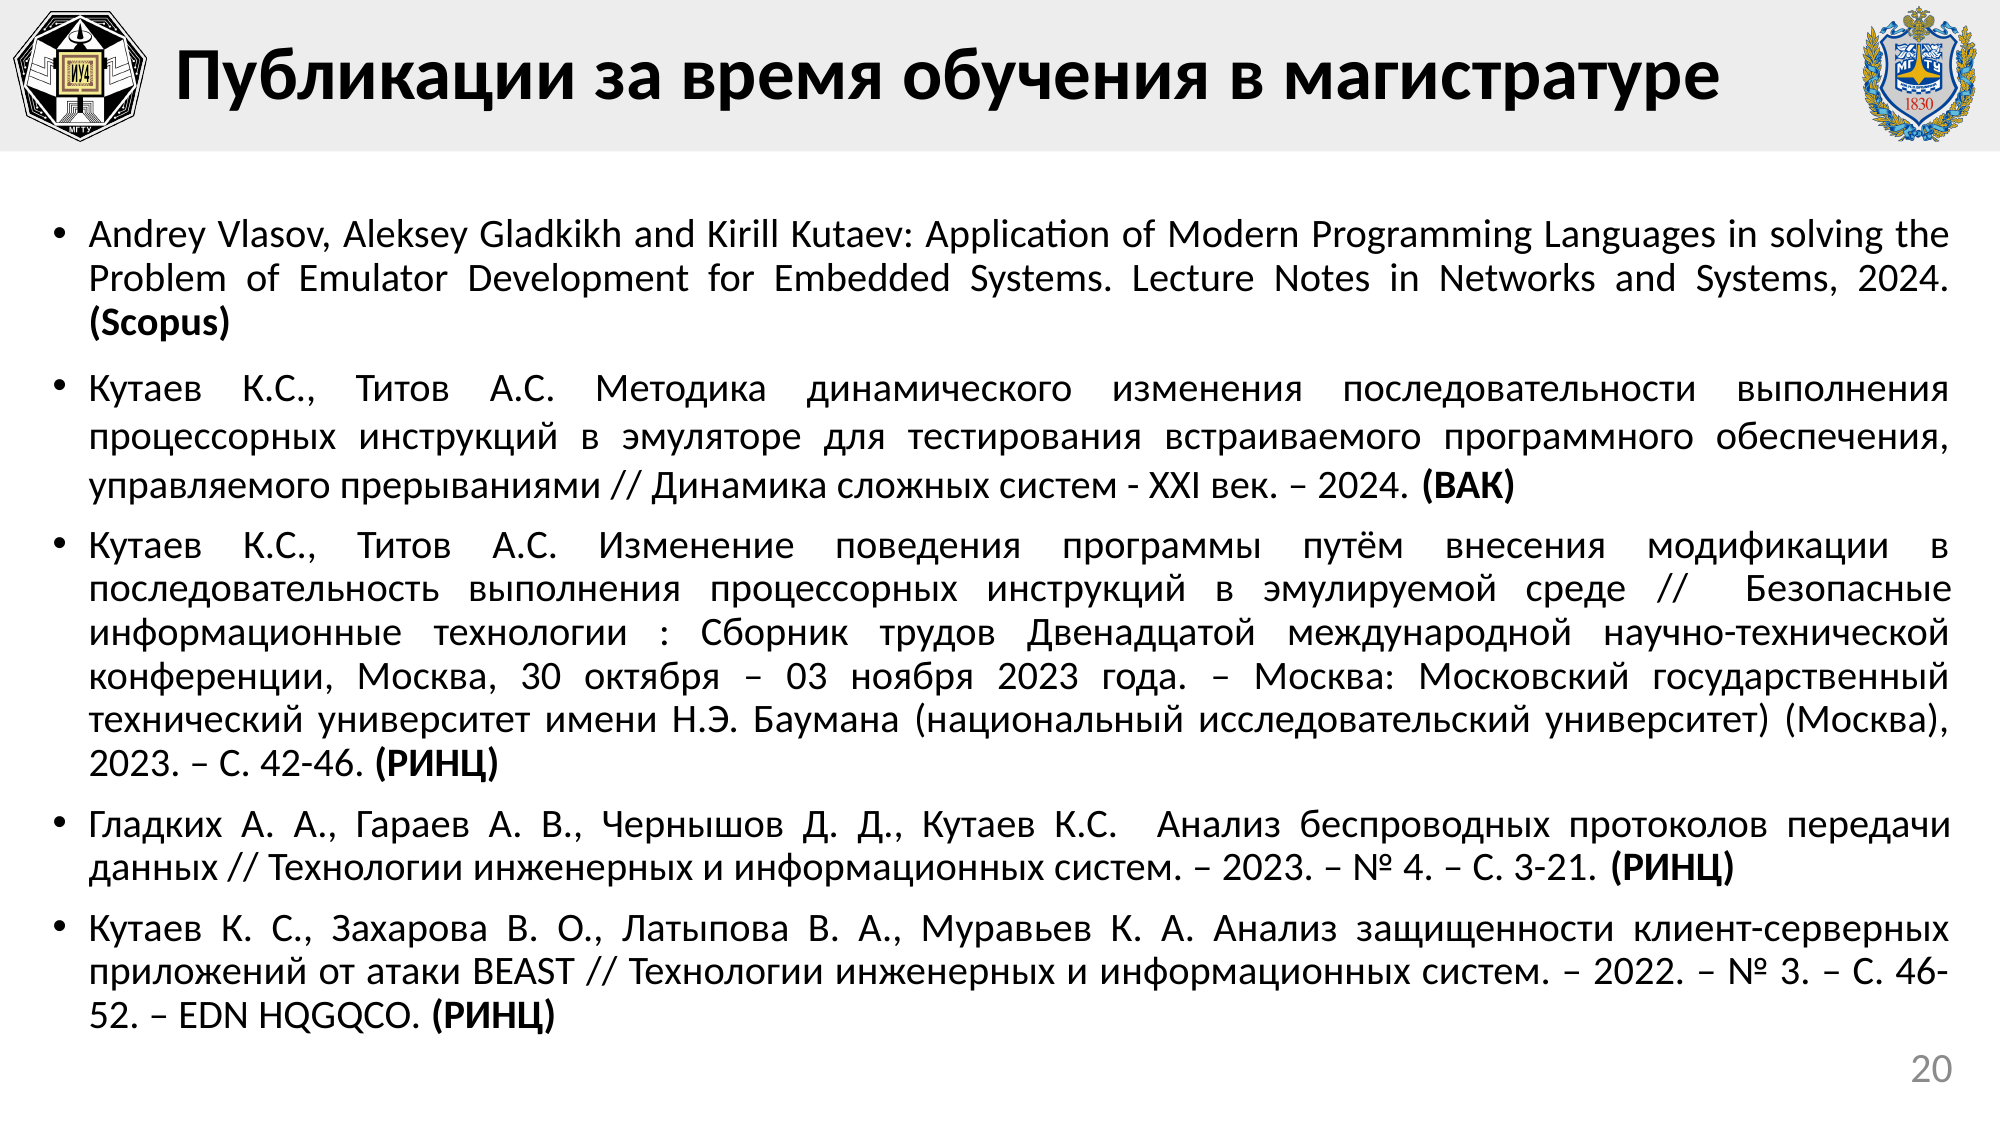

# Публикации за время обучения в магистратуре
Andrey Vlasov, Aleksey Gladkikh and Kirill Kutaev: Application of Modern Programming Languages in solving the Problem of Emulator Development for Embedded Systems. Lecture Notes in Networks and Systems, 2024. (Scopus)
Кутаев К.С., Титов А.С. Методика динамического изменения последовательности выполнения процессорных инструкций в эмуляторе для тестирования встраиваемого программного обеспечения, управляемого прерываниями // Динамика сложных систем - XXI век. – 2024. (ВАК)
Кутаев К.С., Титов А.С. Изменение поведения программы путём внесения модификации в последовательность выполнения процессорных инструкций в эмулируемой среде //  Безопасные информационные технологии : Сборник трудов Двенадцатой международной научно-технической конференции, Москва, 30 октября – 03 ноября 2023 года. – Москва: Московский государственный технический университет имени Н.Э. Баумана (национальный исследовательский университет) (Москва), 2023. – С. 42-46. (РИНЦ)
Гладких А. А., Гараев А. В., Чернышов Д. Д., Кутаев К.С.  Анализ беспроводных протоколов передачи данных // Технологии инженерных и информационных систем. – 2023. – № 4. – С. 3-21. (РИНЦ)
Кутаев К. С., Захарова В. О., Латыпова В. А., Муравьев К. А. Анализ защищенности клиент-серверных приложений от атаки BEAST // Технологии инженерных и информационных систем. – 2022. – № 3. – С. 46-52. – EDN HQGQCO. (РИНЦ)

20